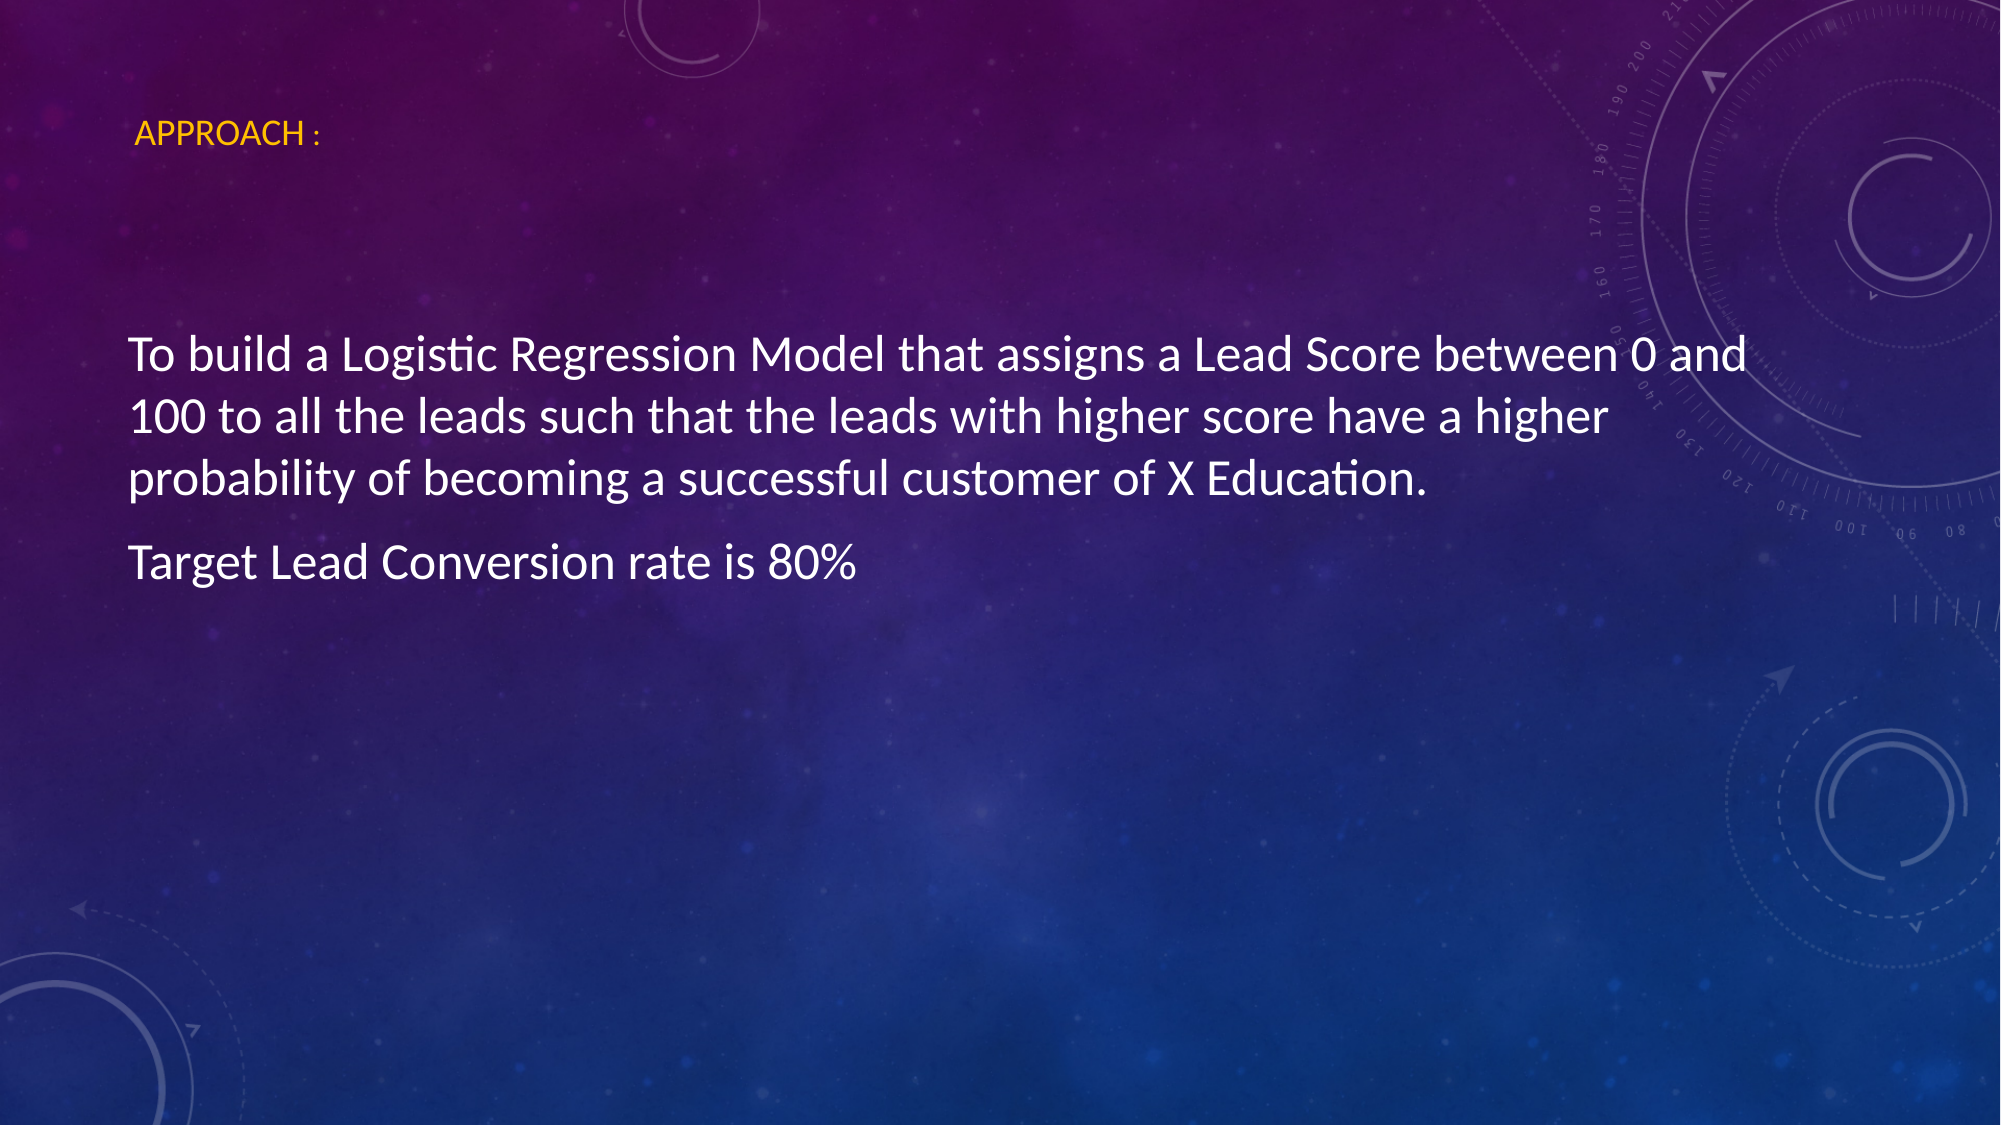

# Approach :
To build a Logistic Regression Model that assigns a Lead Score between 0 and 100 to all the leads such that the leads with higher score have a higher probability of becoming a successful customer of X Education.
Target Lead Conversion rate is 80%